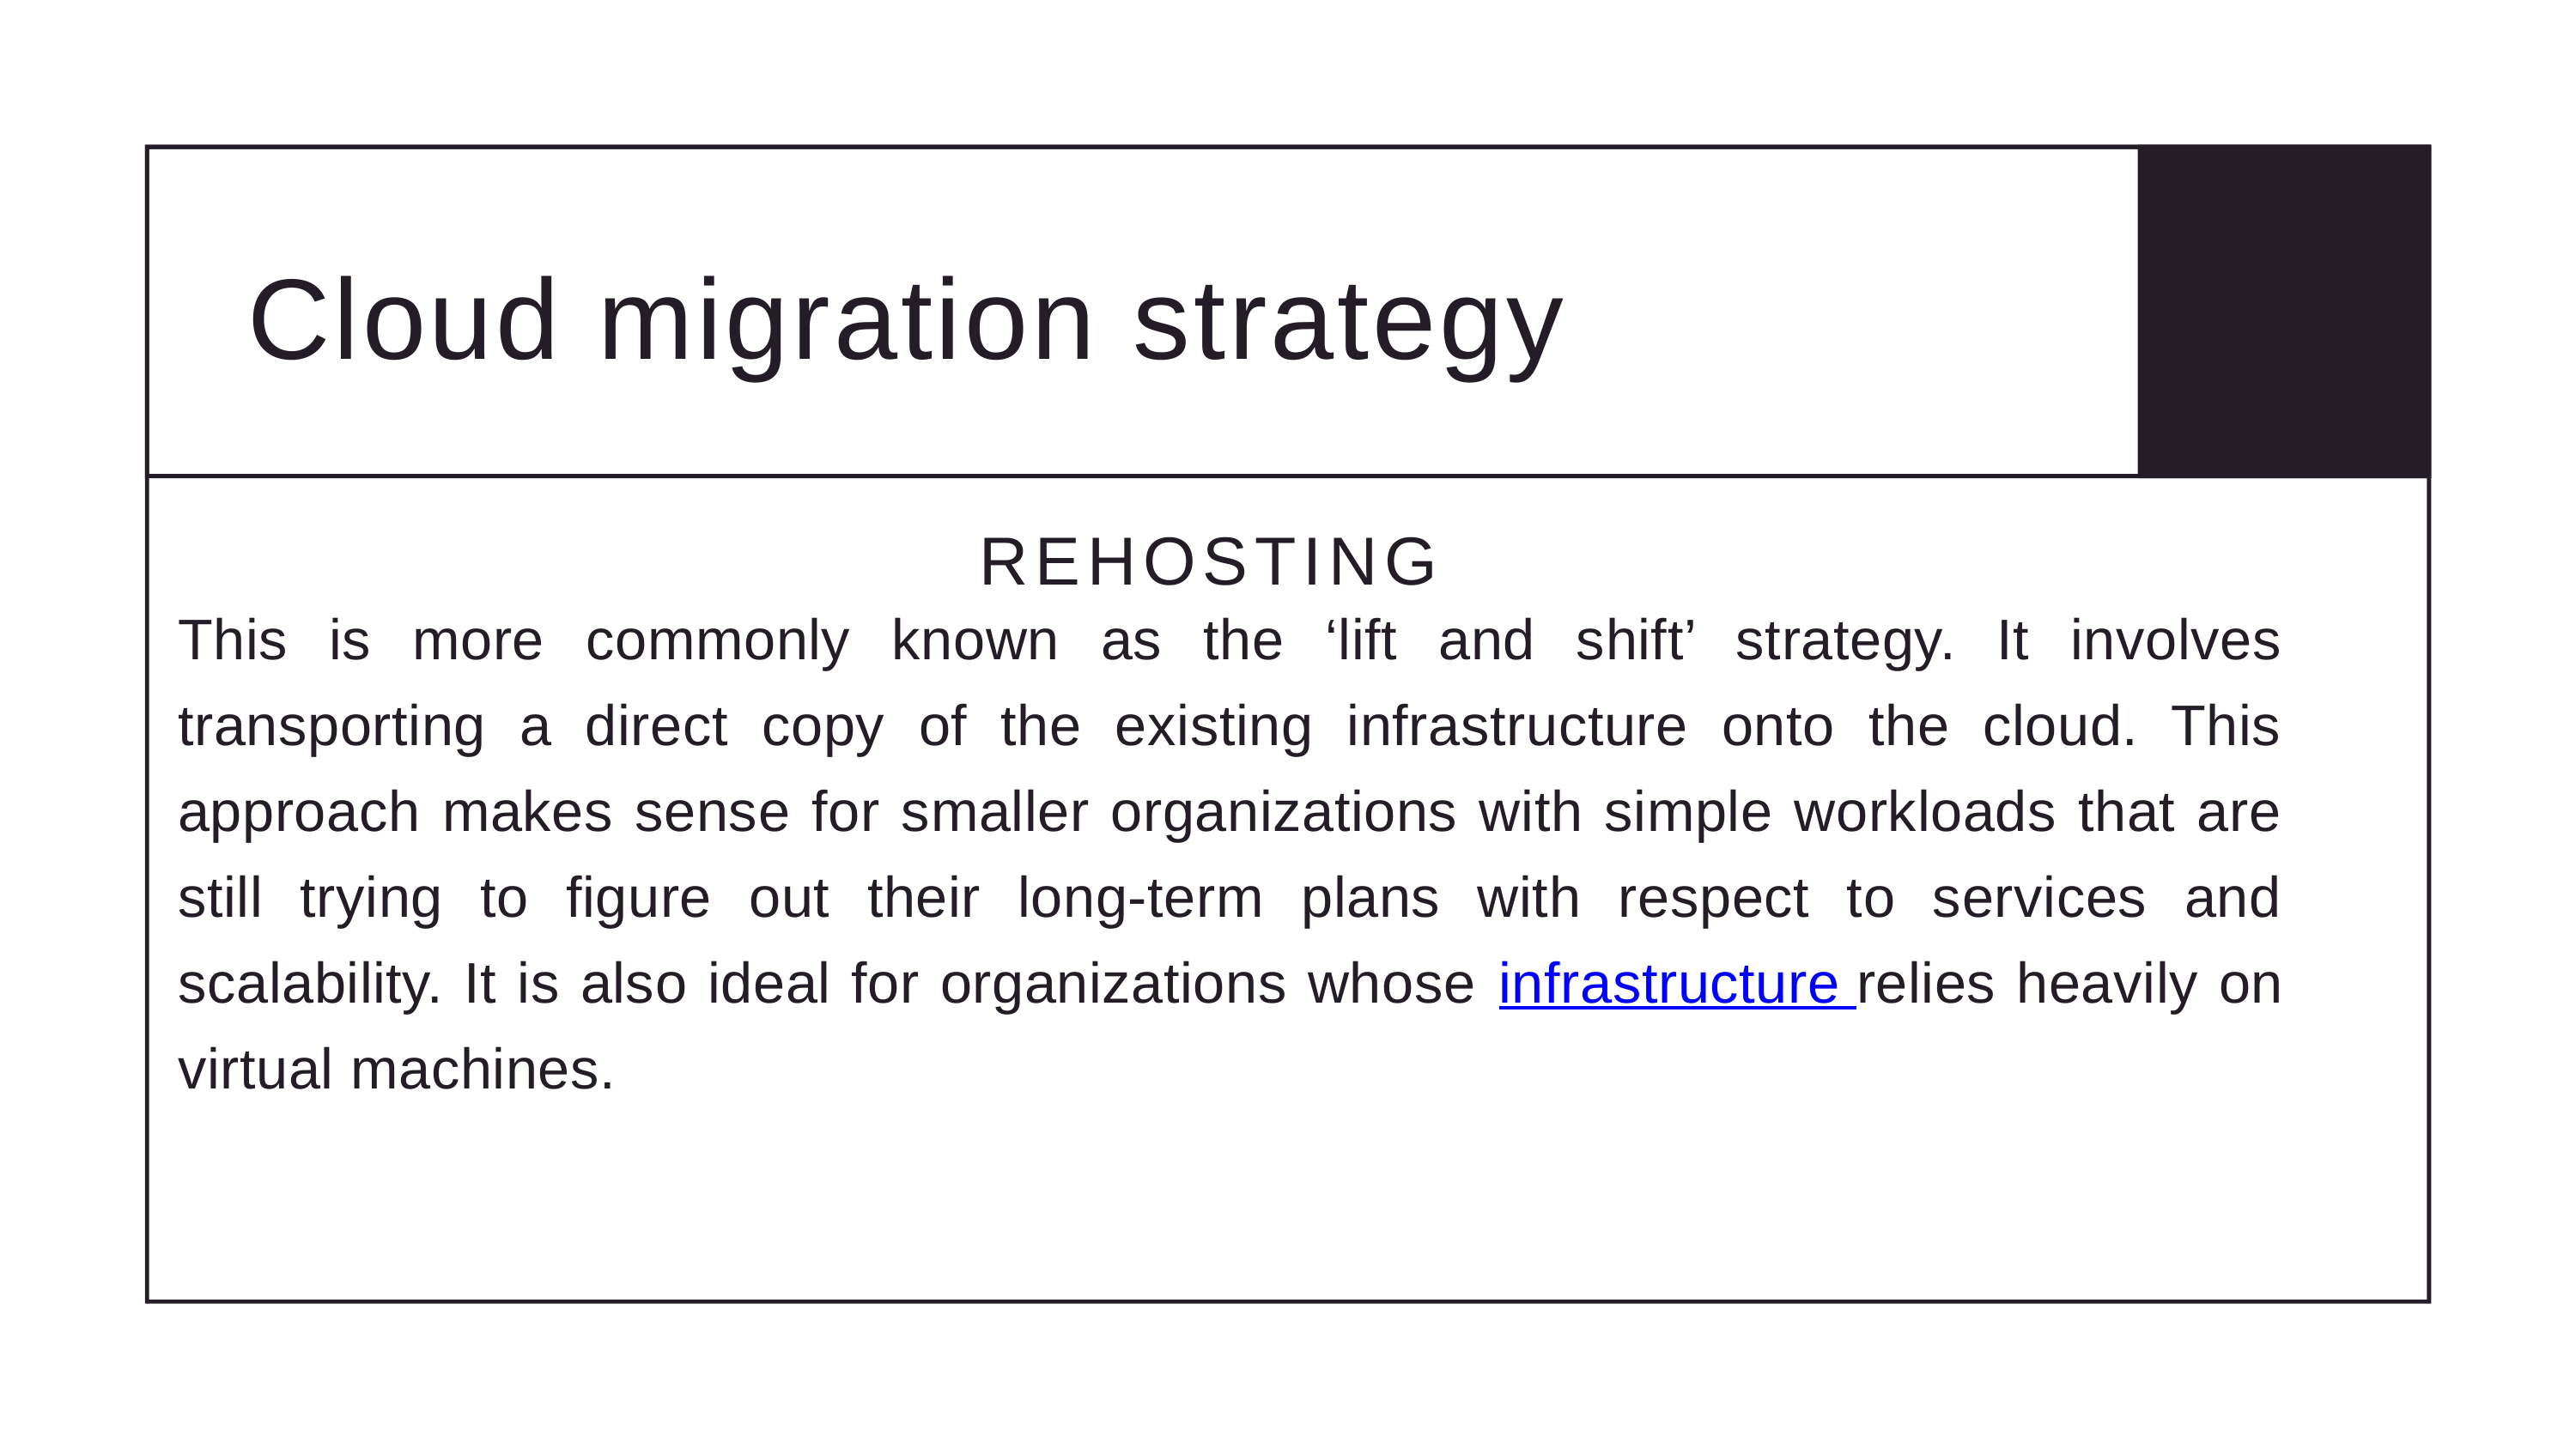

Cloud migration strategy
REHOSTING
This is more commonly known as the ‘lift and shift’ strategy. It involves transporting a direct copy of the existing infrastructure onto the cloud. This approach makes sense for smaller organizations with simple workloads that are still trying to figure out their long-term plans with respect to services and scalability. It is also ideal for organizations whose infrastructure relies heavily on virtual machines.